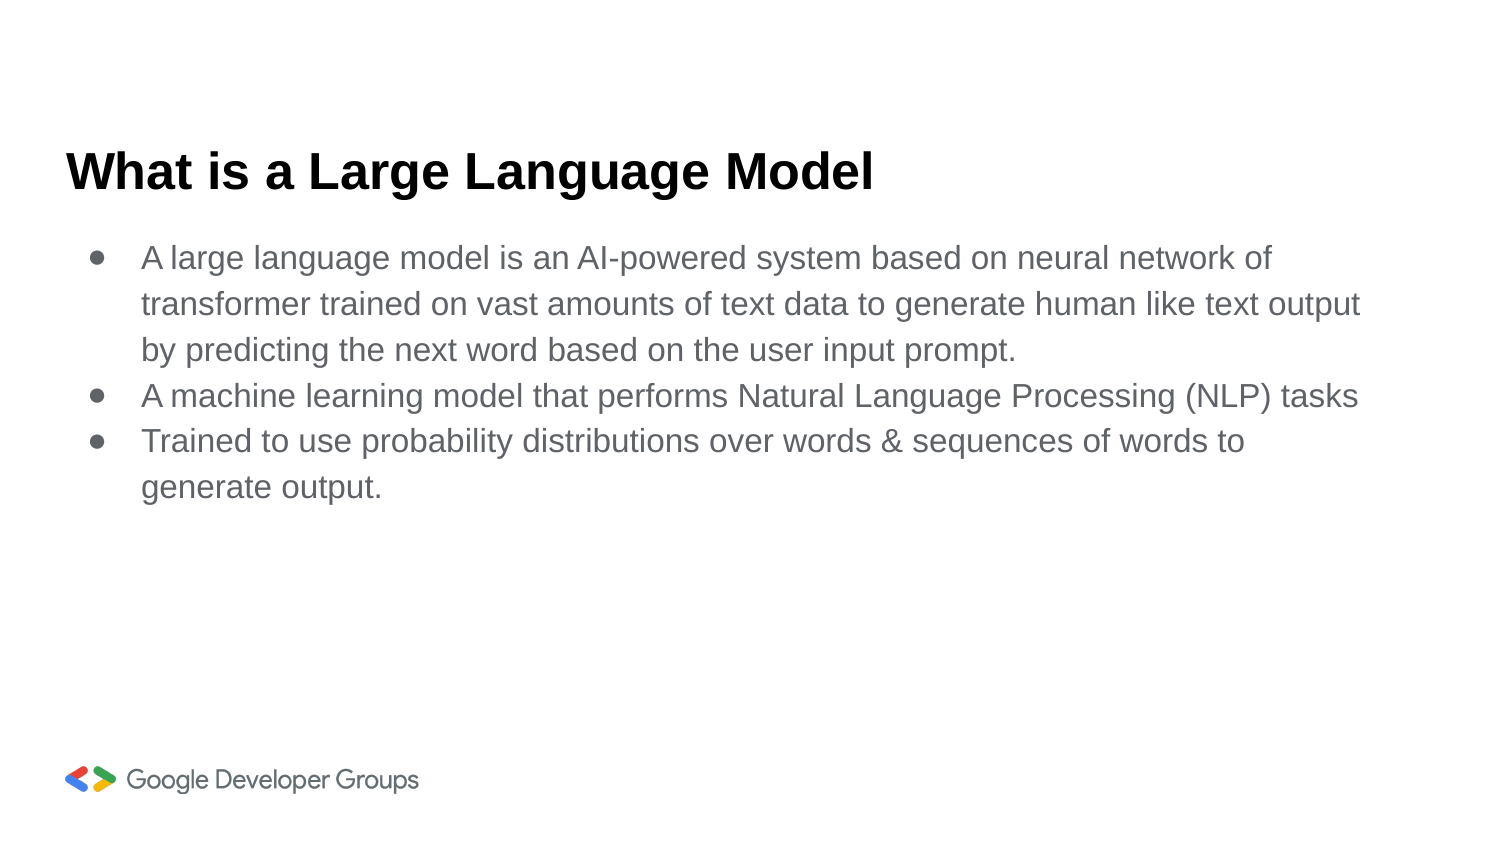

# What is a Large Language Model
A large language model is an AI-powered system based on neural network of transformer trained on vast amounts of text data to generate human like text output by predicting the next word based on the user input prompt.
A machine learning model that performs Natural Language Processing (NLP) tasks
Trained to use probability distributions over words & sequences of words to generate output.